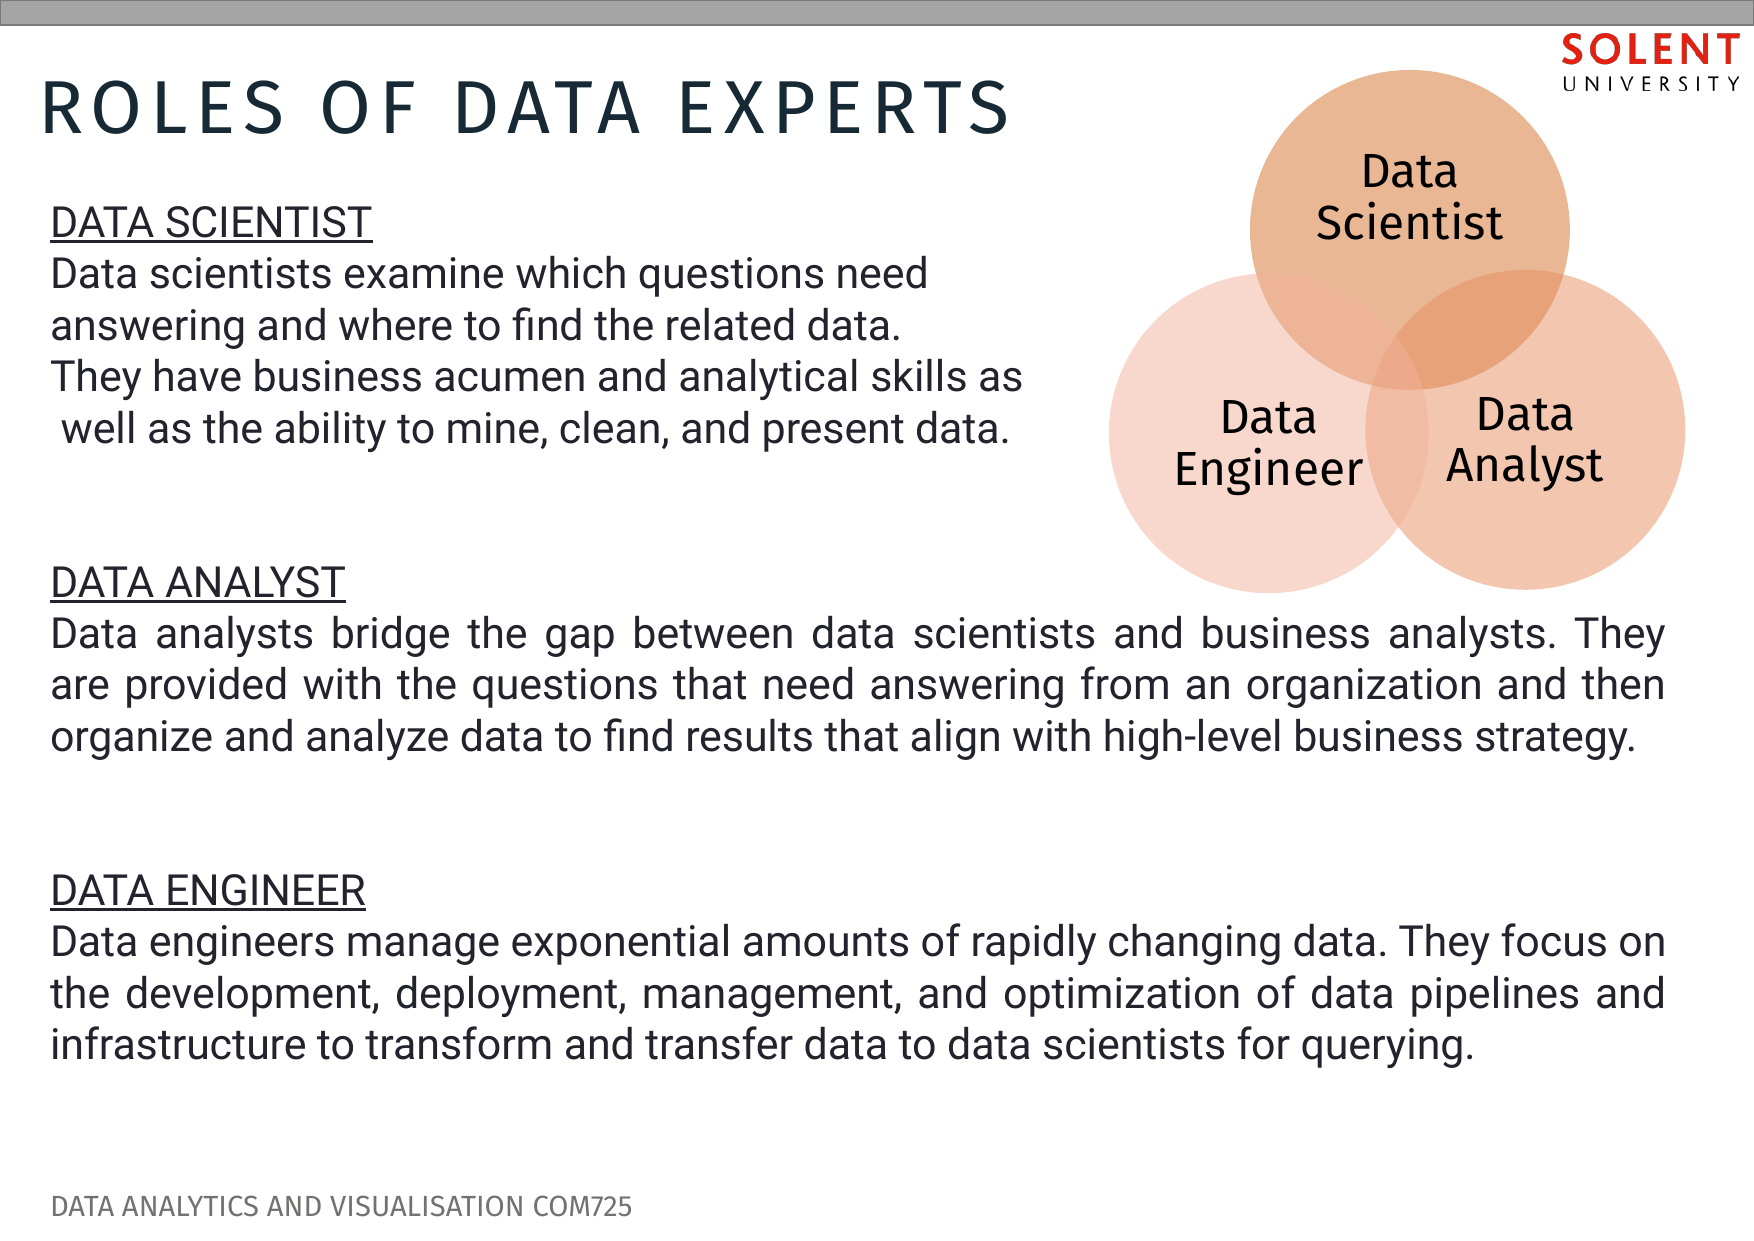

# Roles of data experts
Data Scientist
Data Analyst
Data Engineer
DATA SCIENTIST
Data scientists examine which questions need
answering and where to find the related data.
They have business acumen and analytical skills as
 well as the ability to mine, clean, and present data.

DATA ANALYST
Data analysts bridge the gap between data scientists and business analysts. They are provided with the questions that need answering from an organization and then organize and analyze data to find results that align with high-level business strategy.

DATA ENGINEER
Data engineers manage exponential amounts of rapidly changing data. They focus on the development, deployment, management, and optimization of data pipelines and infrastructure to transform and transfer data to data scientists for querying.